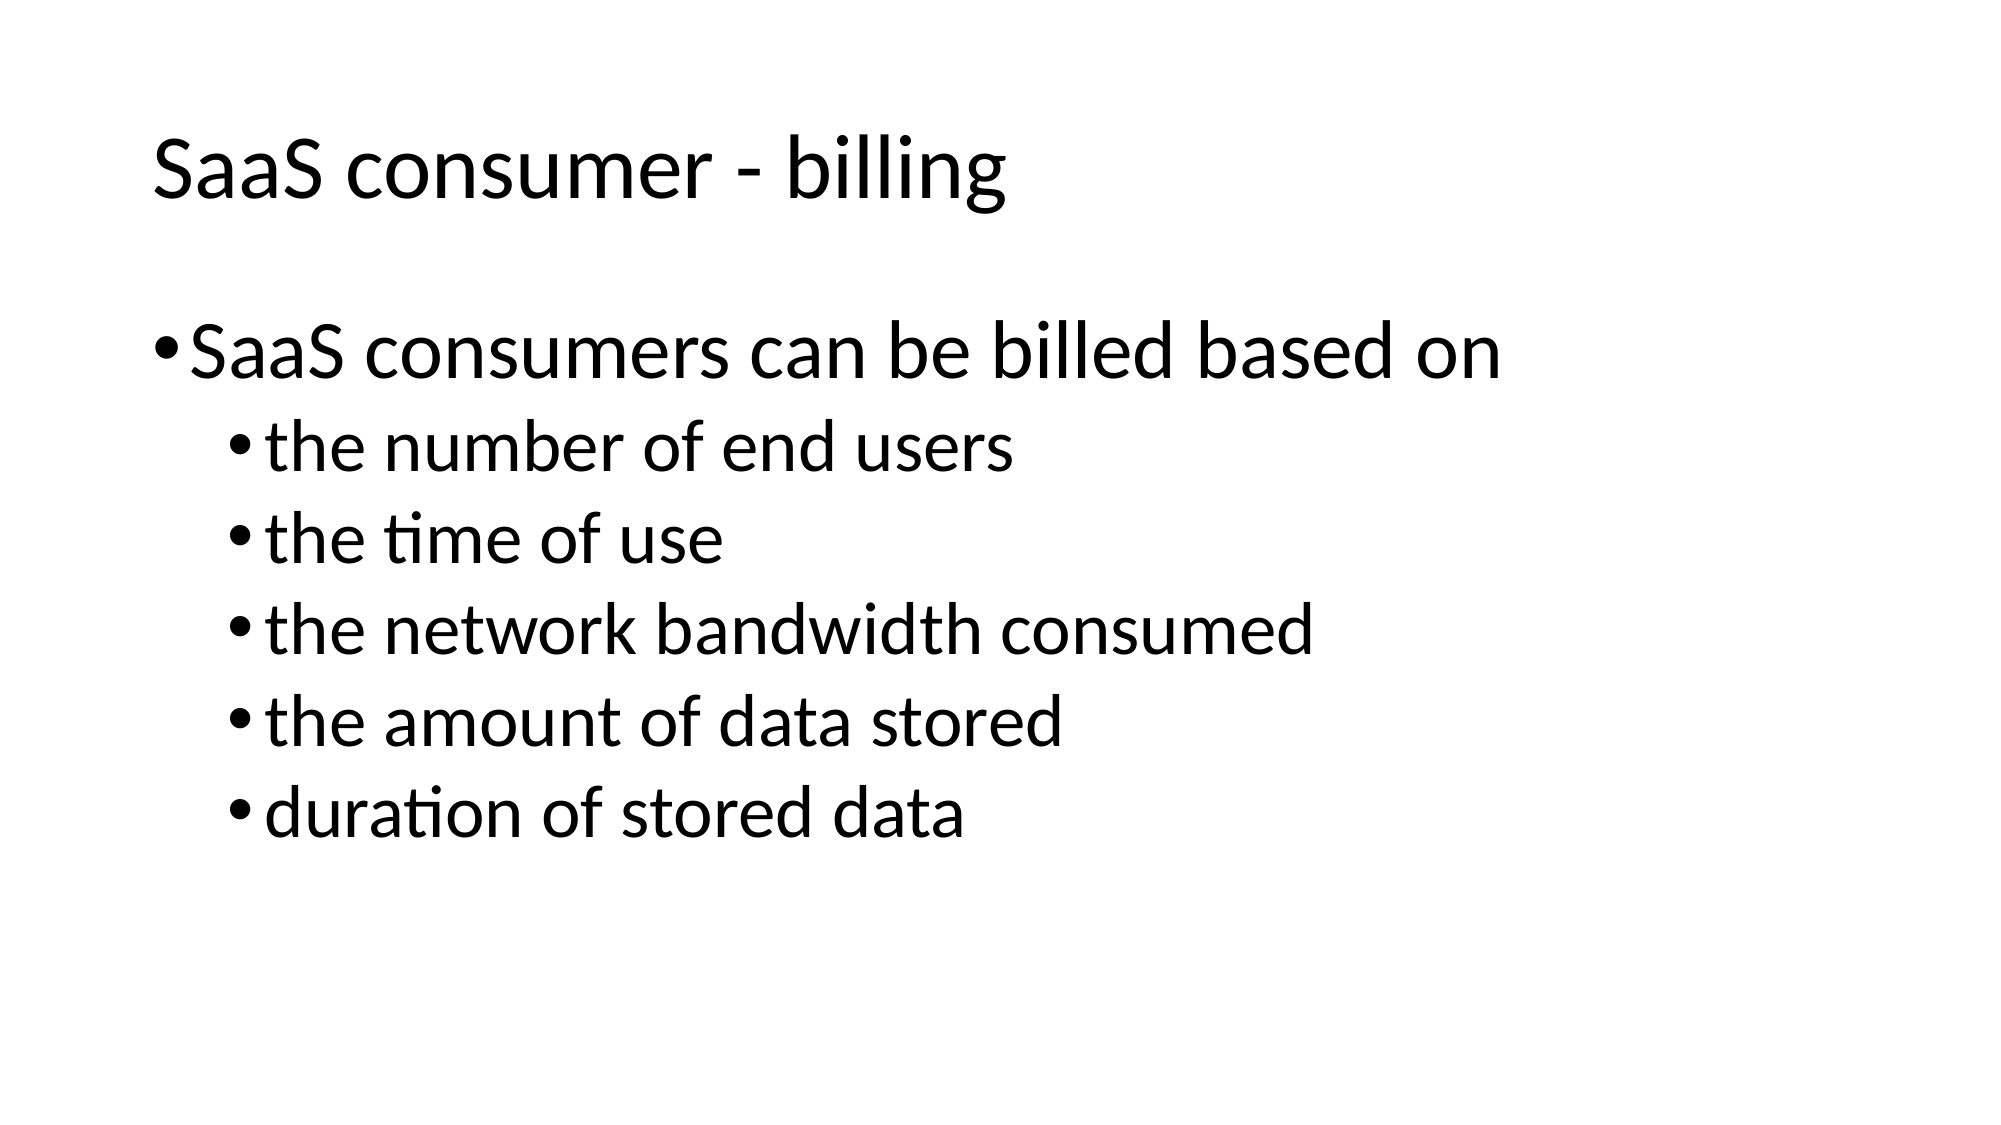

# SaaS consumer - billing
SaaS consumers can be billed based on
the number of end users
the time of use
the network bandwidth consumed
the amount of data stored
duration of stored data